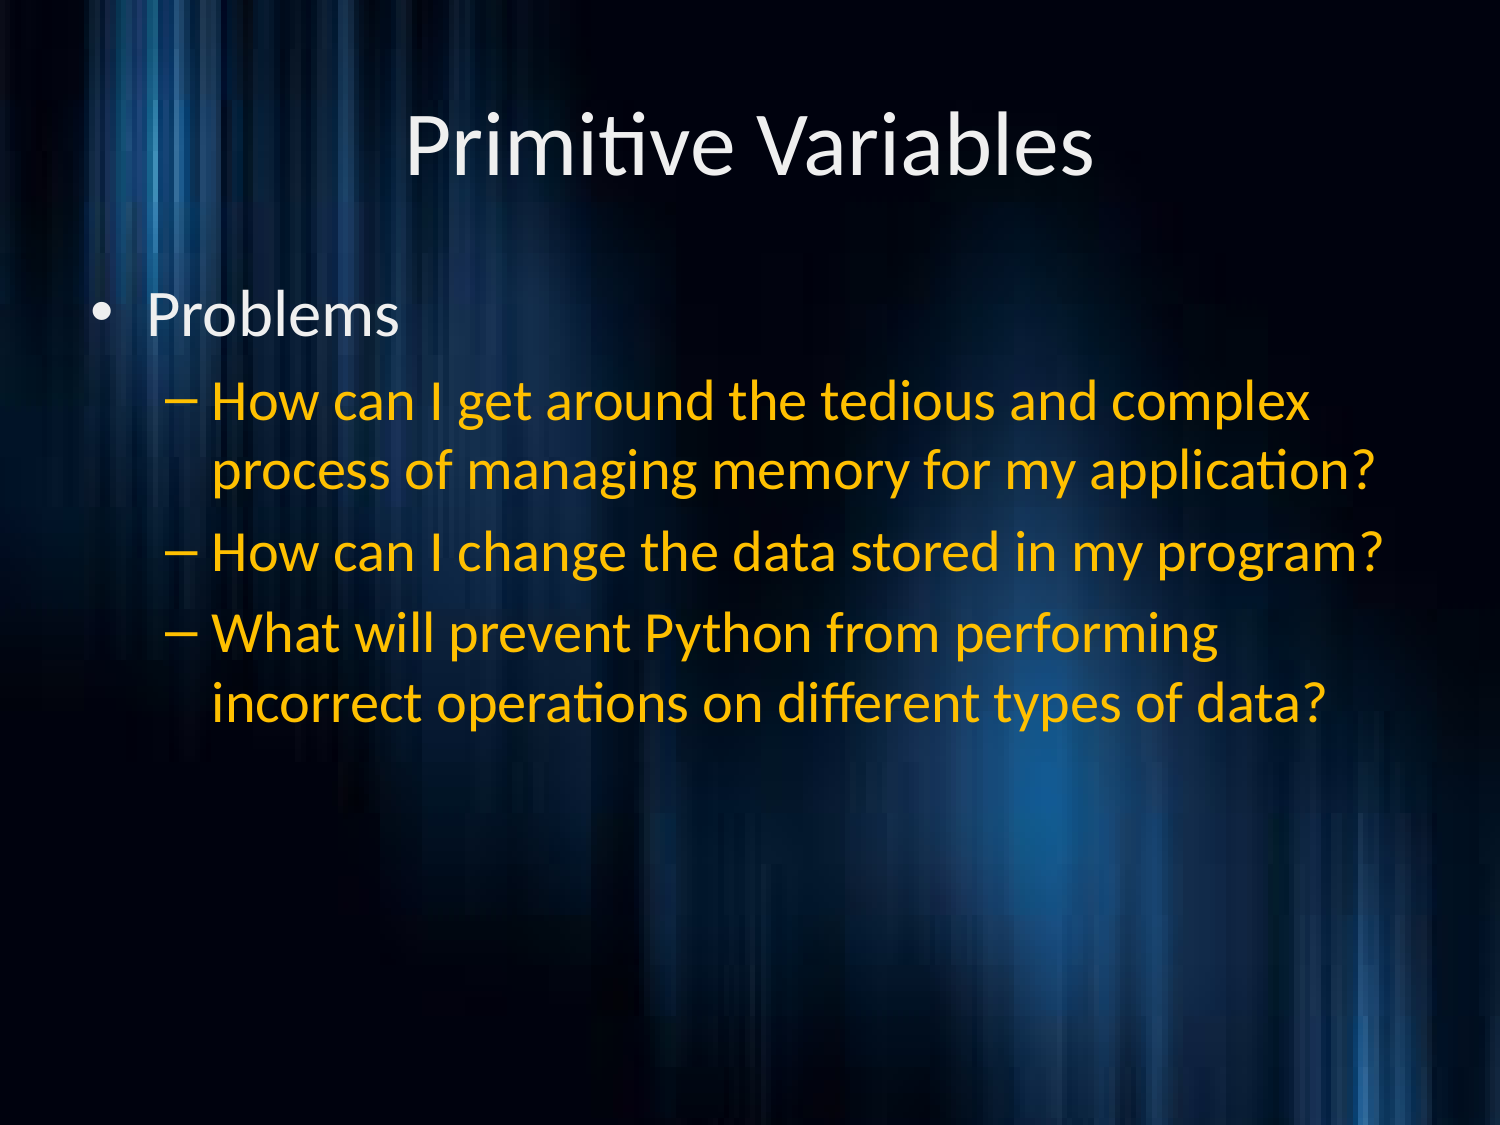

# Primitive Variables
Problems
How can I get around the tedious and complex process of managing memory for my application?
How can I change the data stored in my program?
What will prevent Python from performing incorrect operations on different types of data?